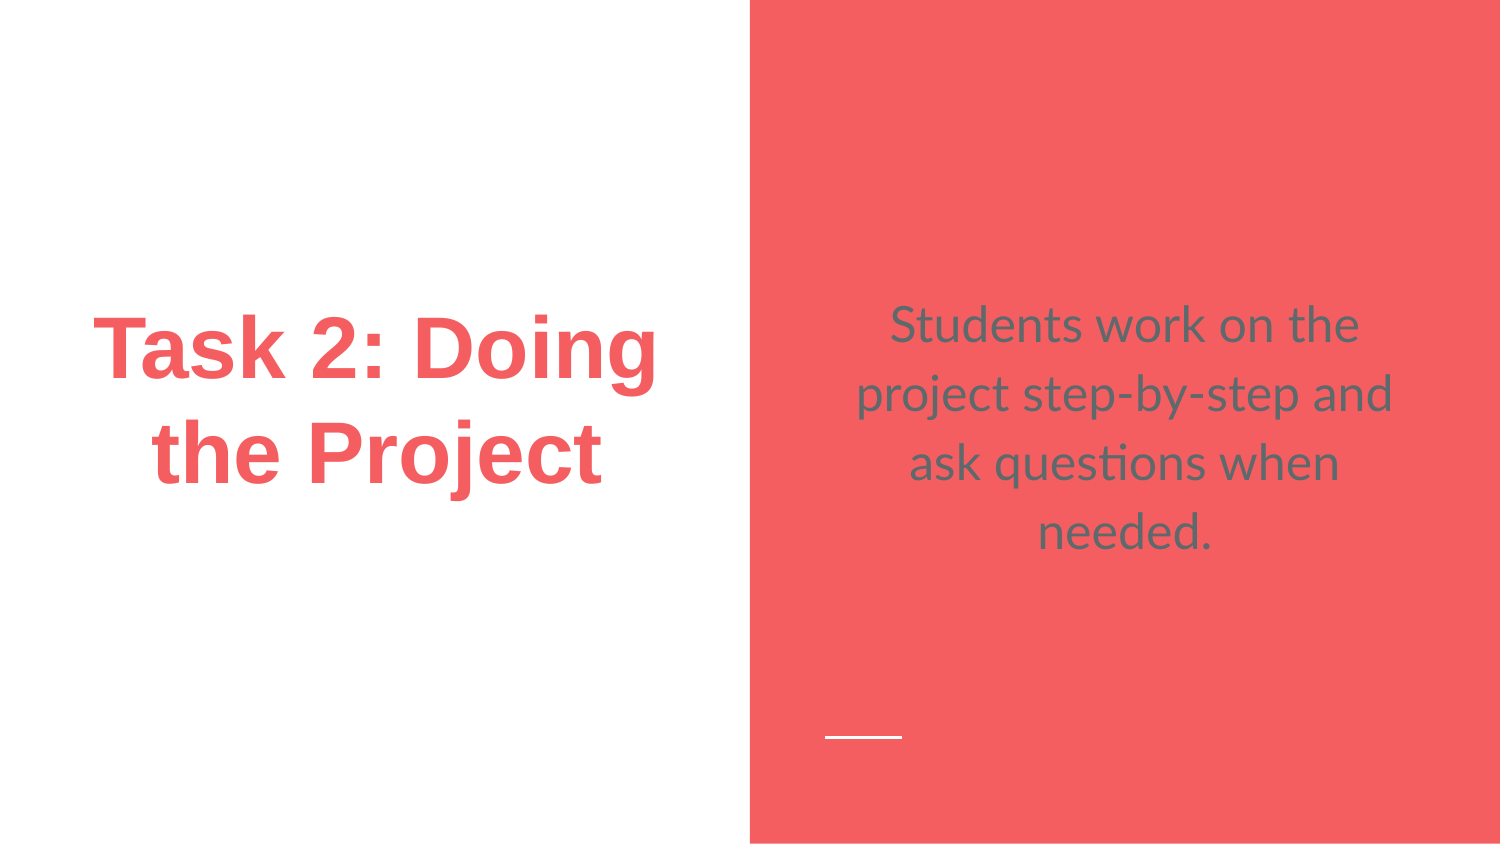

Students work on the project step-by-step and ask questions when needed.
# Task 2: Doing the Project